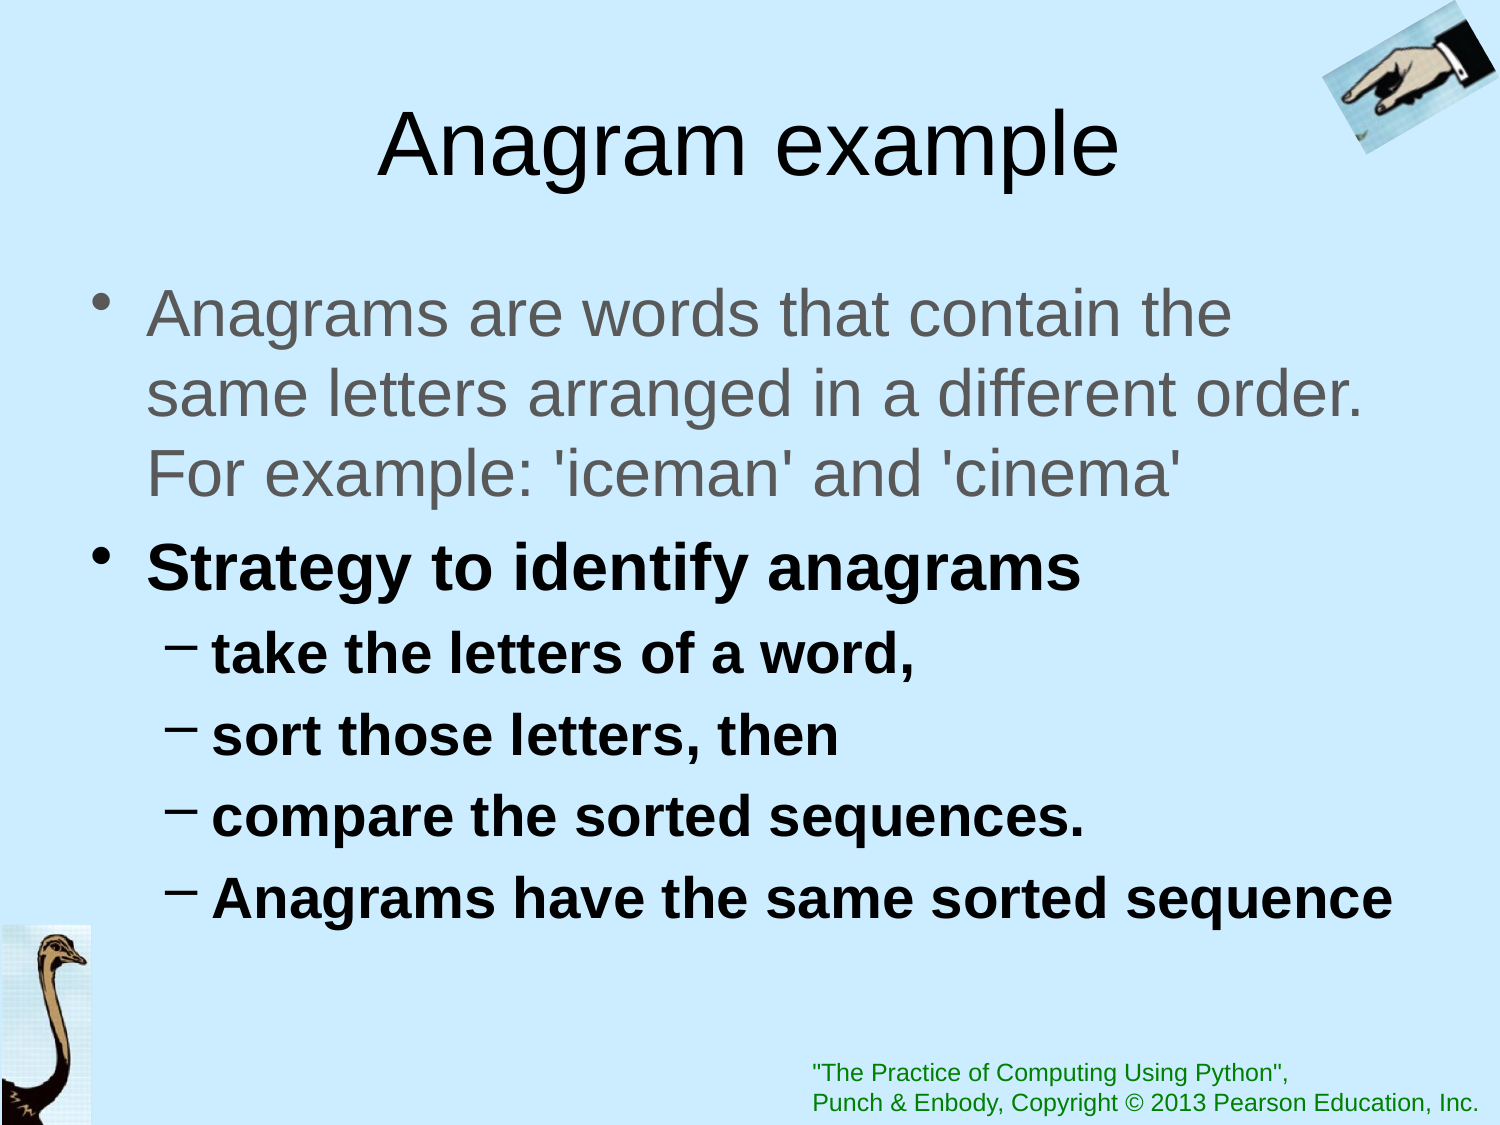

# Anagram example
Anagrams are words that contain the same letters arranged in a different order. For example: 'iceman' and 'cinema'
Strategy to identify anagrams
take the letters of a word,
sort those letters, then
compare the sorted sequences.
Anagrams have the same sorted sequence